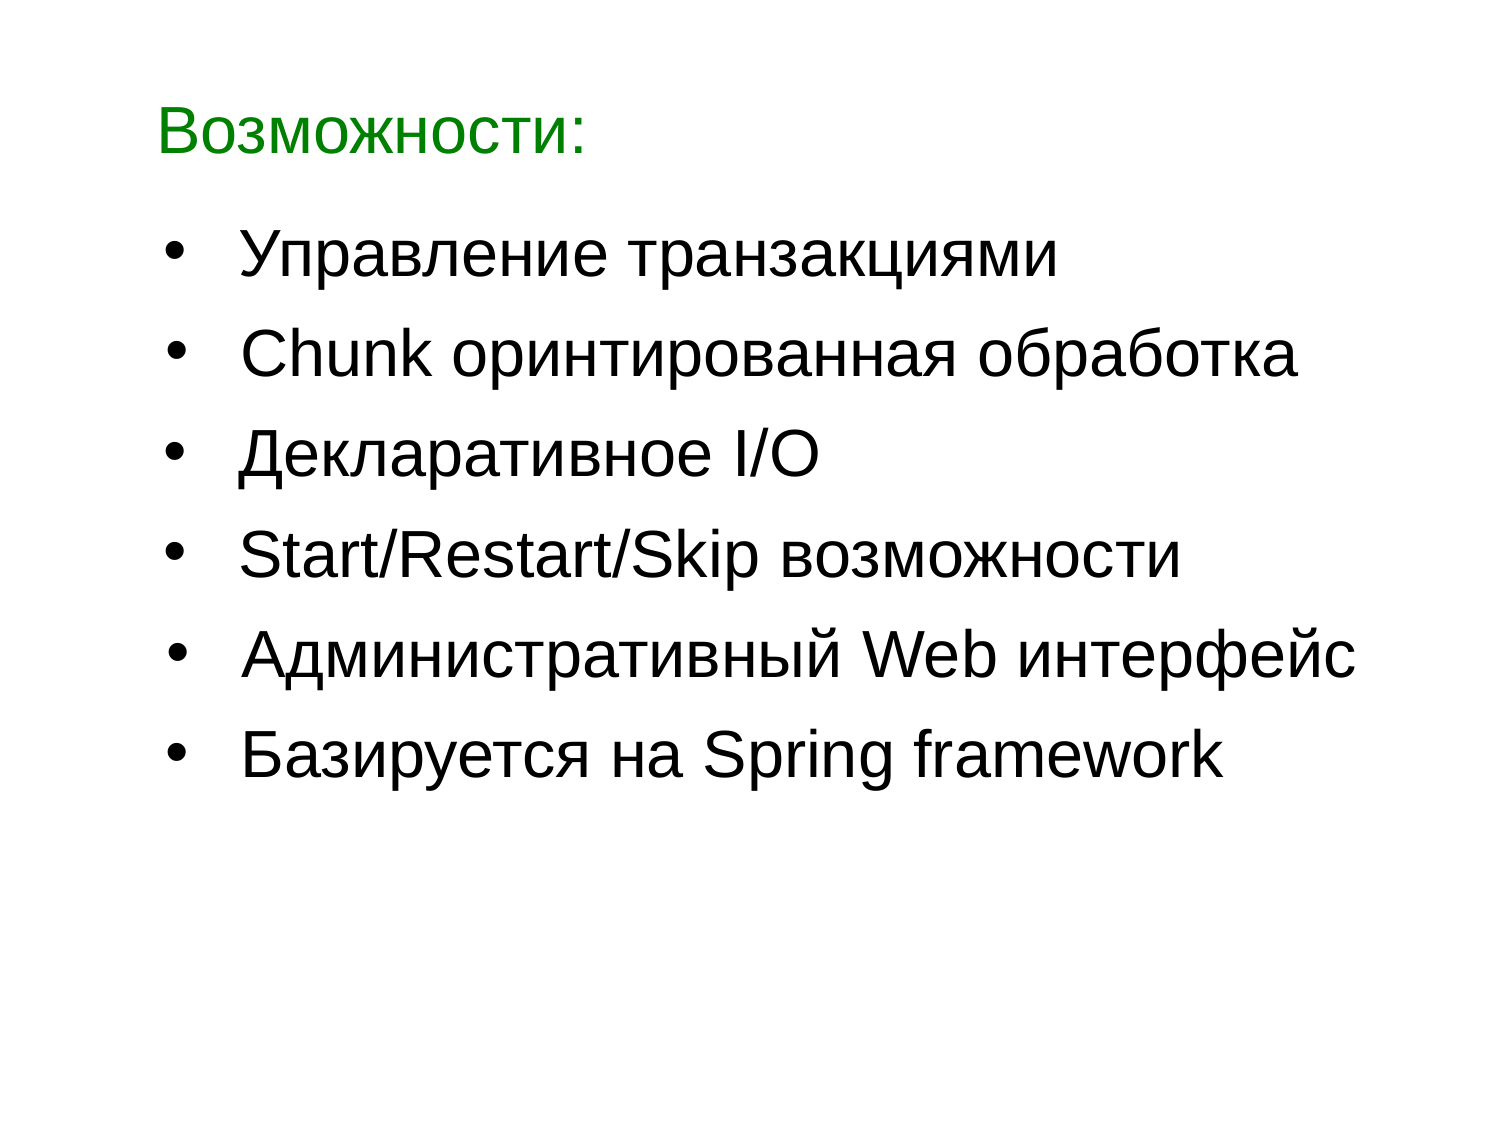

Возможности:
Управление транзакциями
Chunk оринтированная обработка
Декларативное I/O
Start/Restart/Skip возможности
Административный Web интерфейс
Базируется на Spring framework